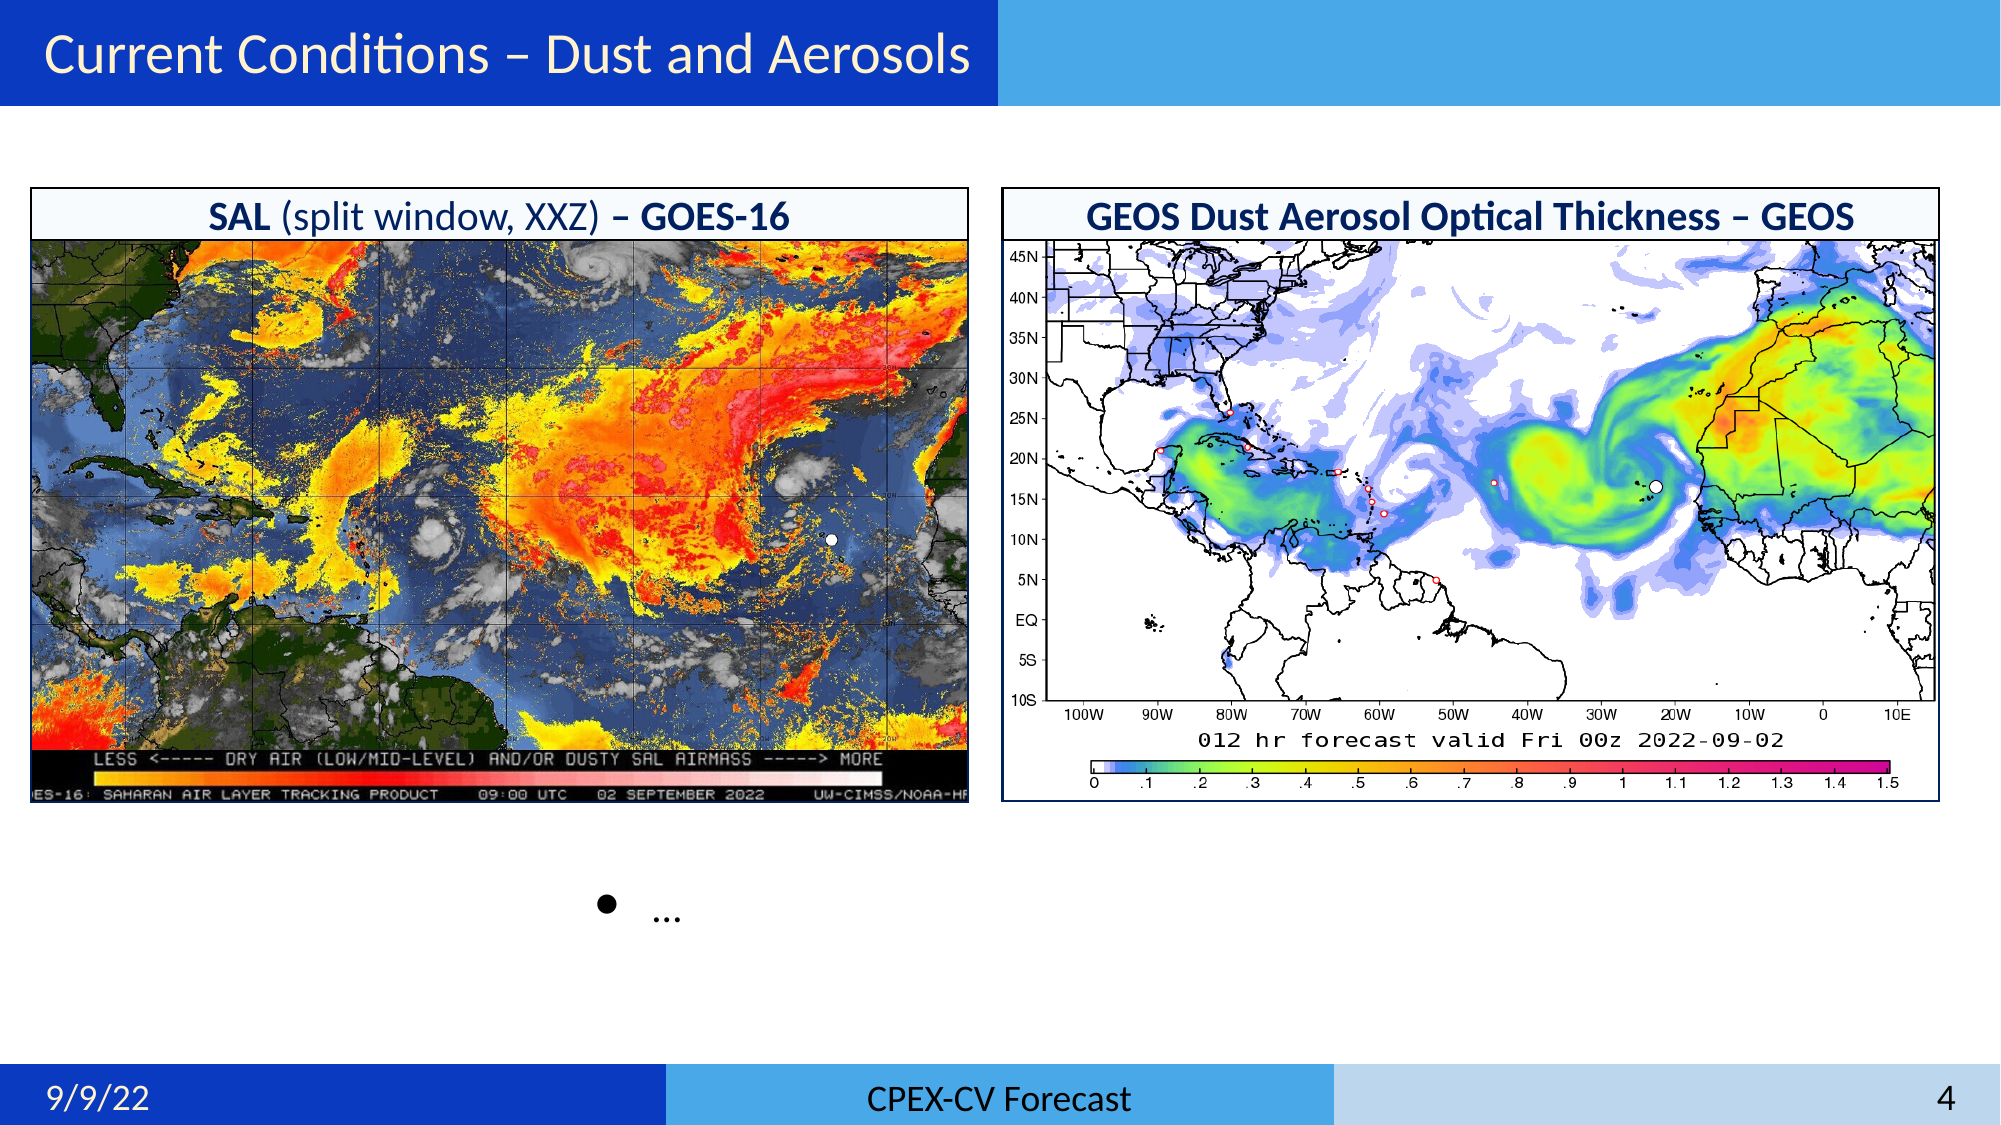

# Current Conditions – Dust and Aerosols
SAL (split window, XXZ) – GOES-16

GEOS Dust Aerosol Optical Thickness – GEOS

…
9/9/22
4
CPEX-CV Forecast